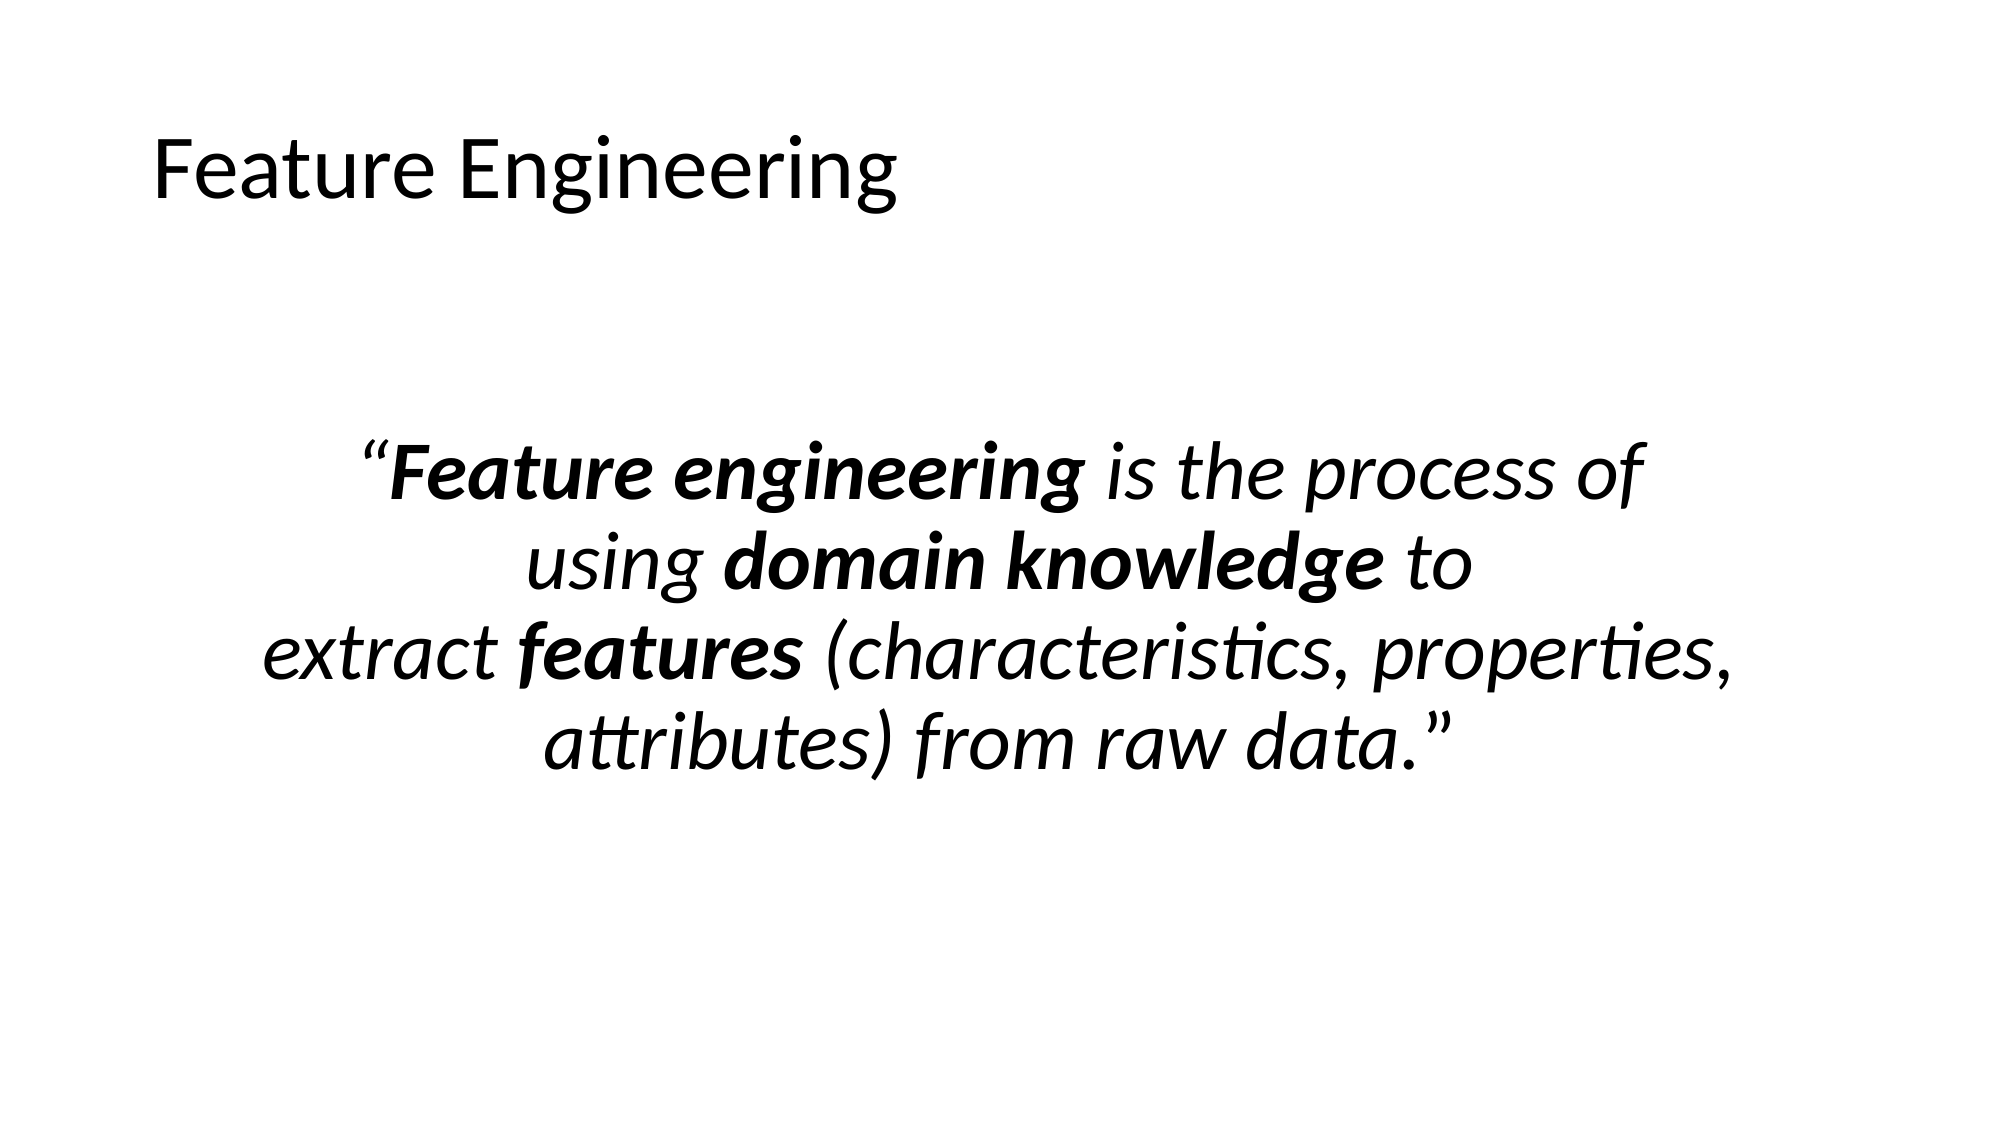

# Feature Engineering

“Feature engineering is the process of using domain knowledge to extract features (characteristics, properties, attributes) from raw data.”